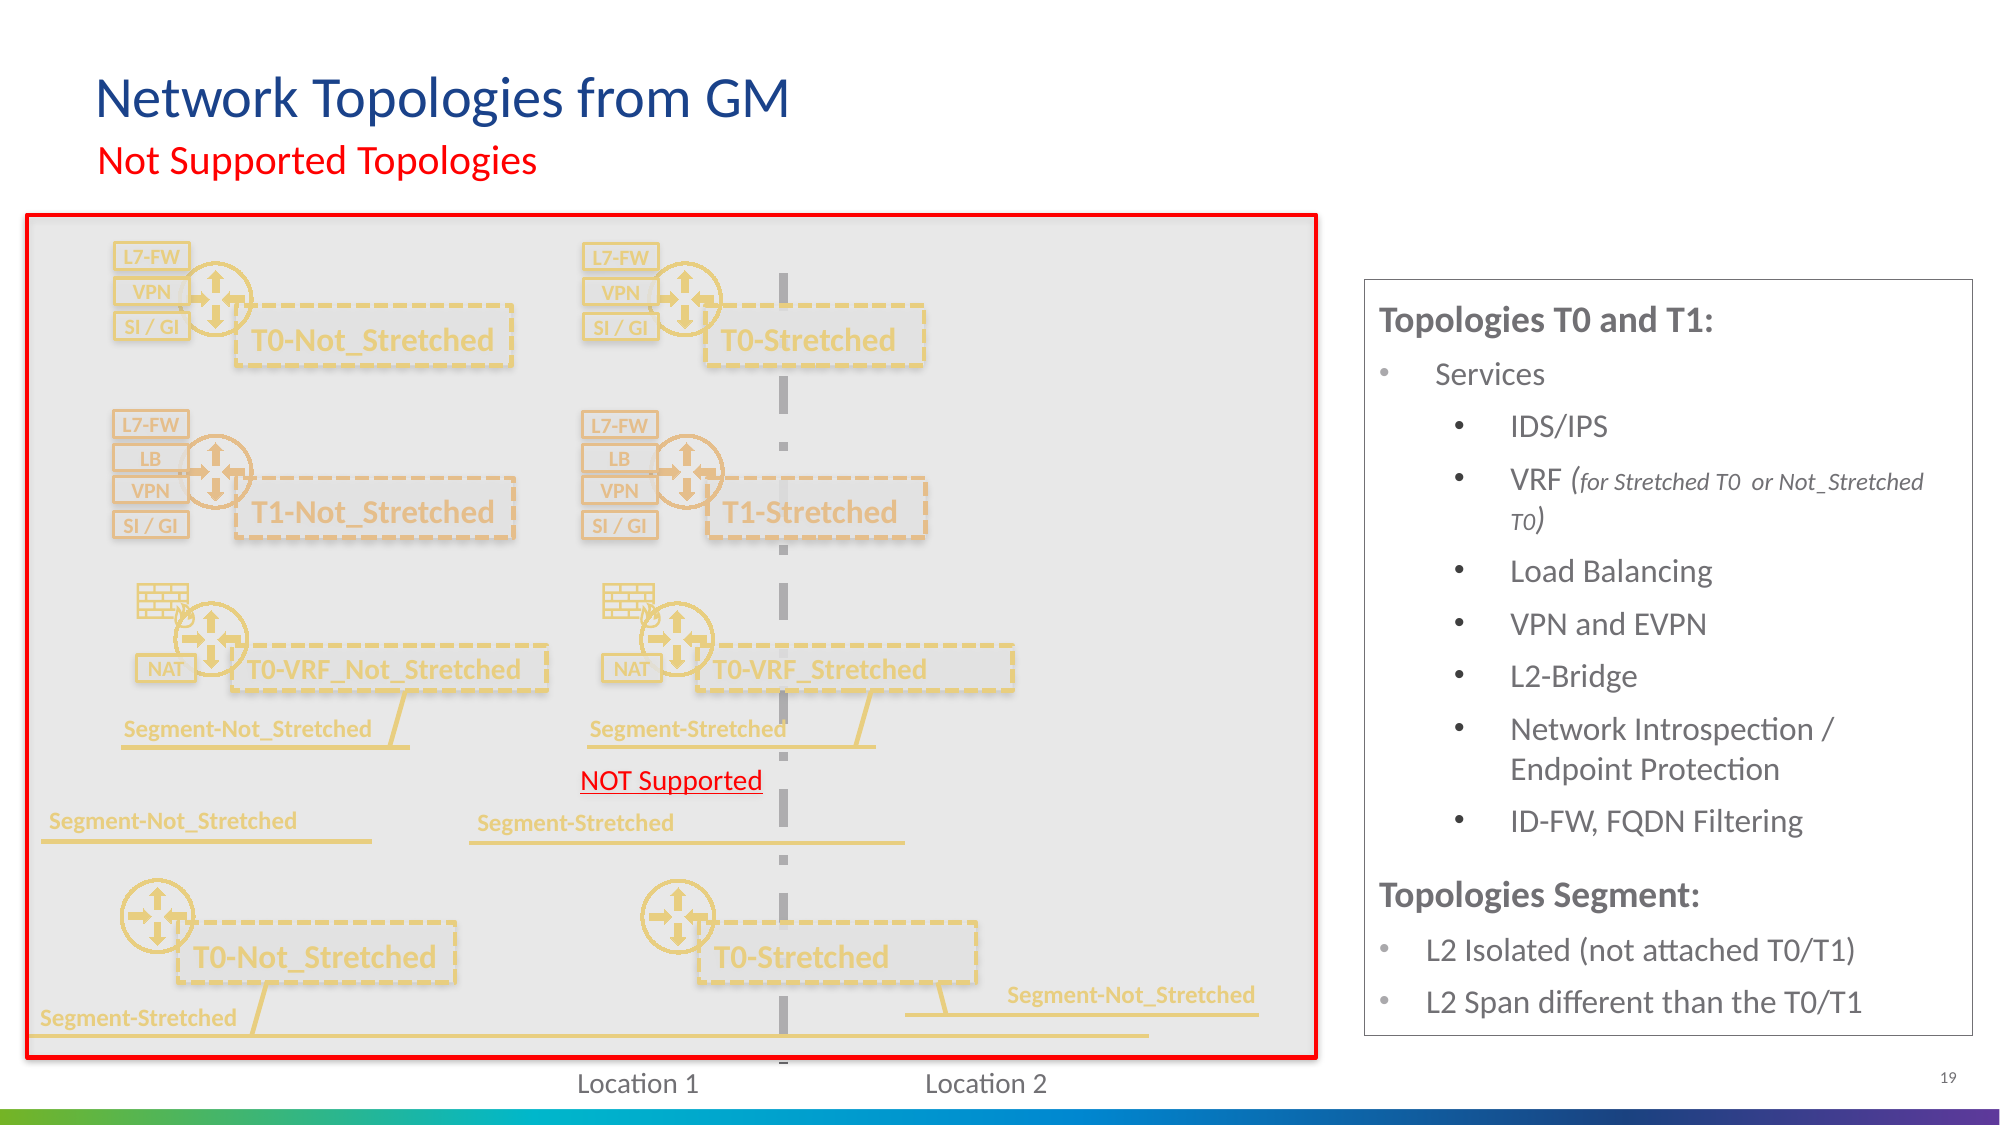

# Network Topologies from GM
Not Supported Topologies

NOT Supported
L7-FW
L7-FW

T0-Not_Stretched

T0-Stretched
VPN
VPN
Topologies T0 and T1:
Services
IDS/IPS
VRF (for Stretched T0  or Not_Stretched T0)
Load Balancing
VPN and EVPN
L2-Bridge
Network Introspection / Endpoint Protection
ID-FW, FQDN Filtering
Topologies Segment:
L2 Isolated (not attached T0/T1)
L2 Span different than the T0/T1
SI / GI
SI / GI
L7-FW
L7-FW

T1-Not_Stretched

T1-Stretched
LB
LB
VPN
VPN
SI / GI
SI / GI

T0-VRF_Stretched

T0-VRF_Not_Stretched
NAT
NAT
Segment-Stretched
Segment-Not_Stretched
Segment-Not_Stretched
Segment-Stretched

T0-Not_Stretched

T0-Stretched
Segment-Not_Stretched
Segment-Stretched
Location 1
Location 2